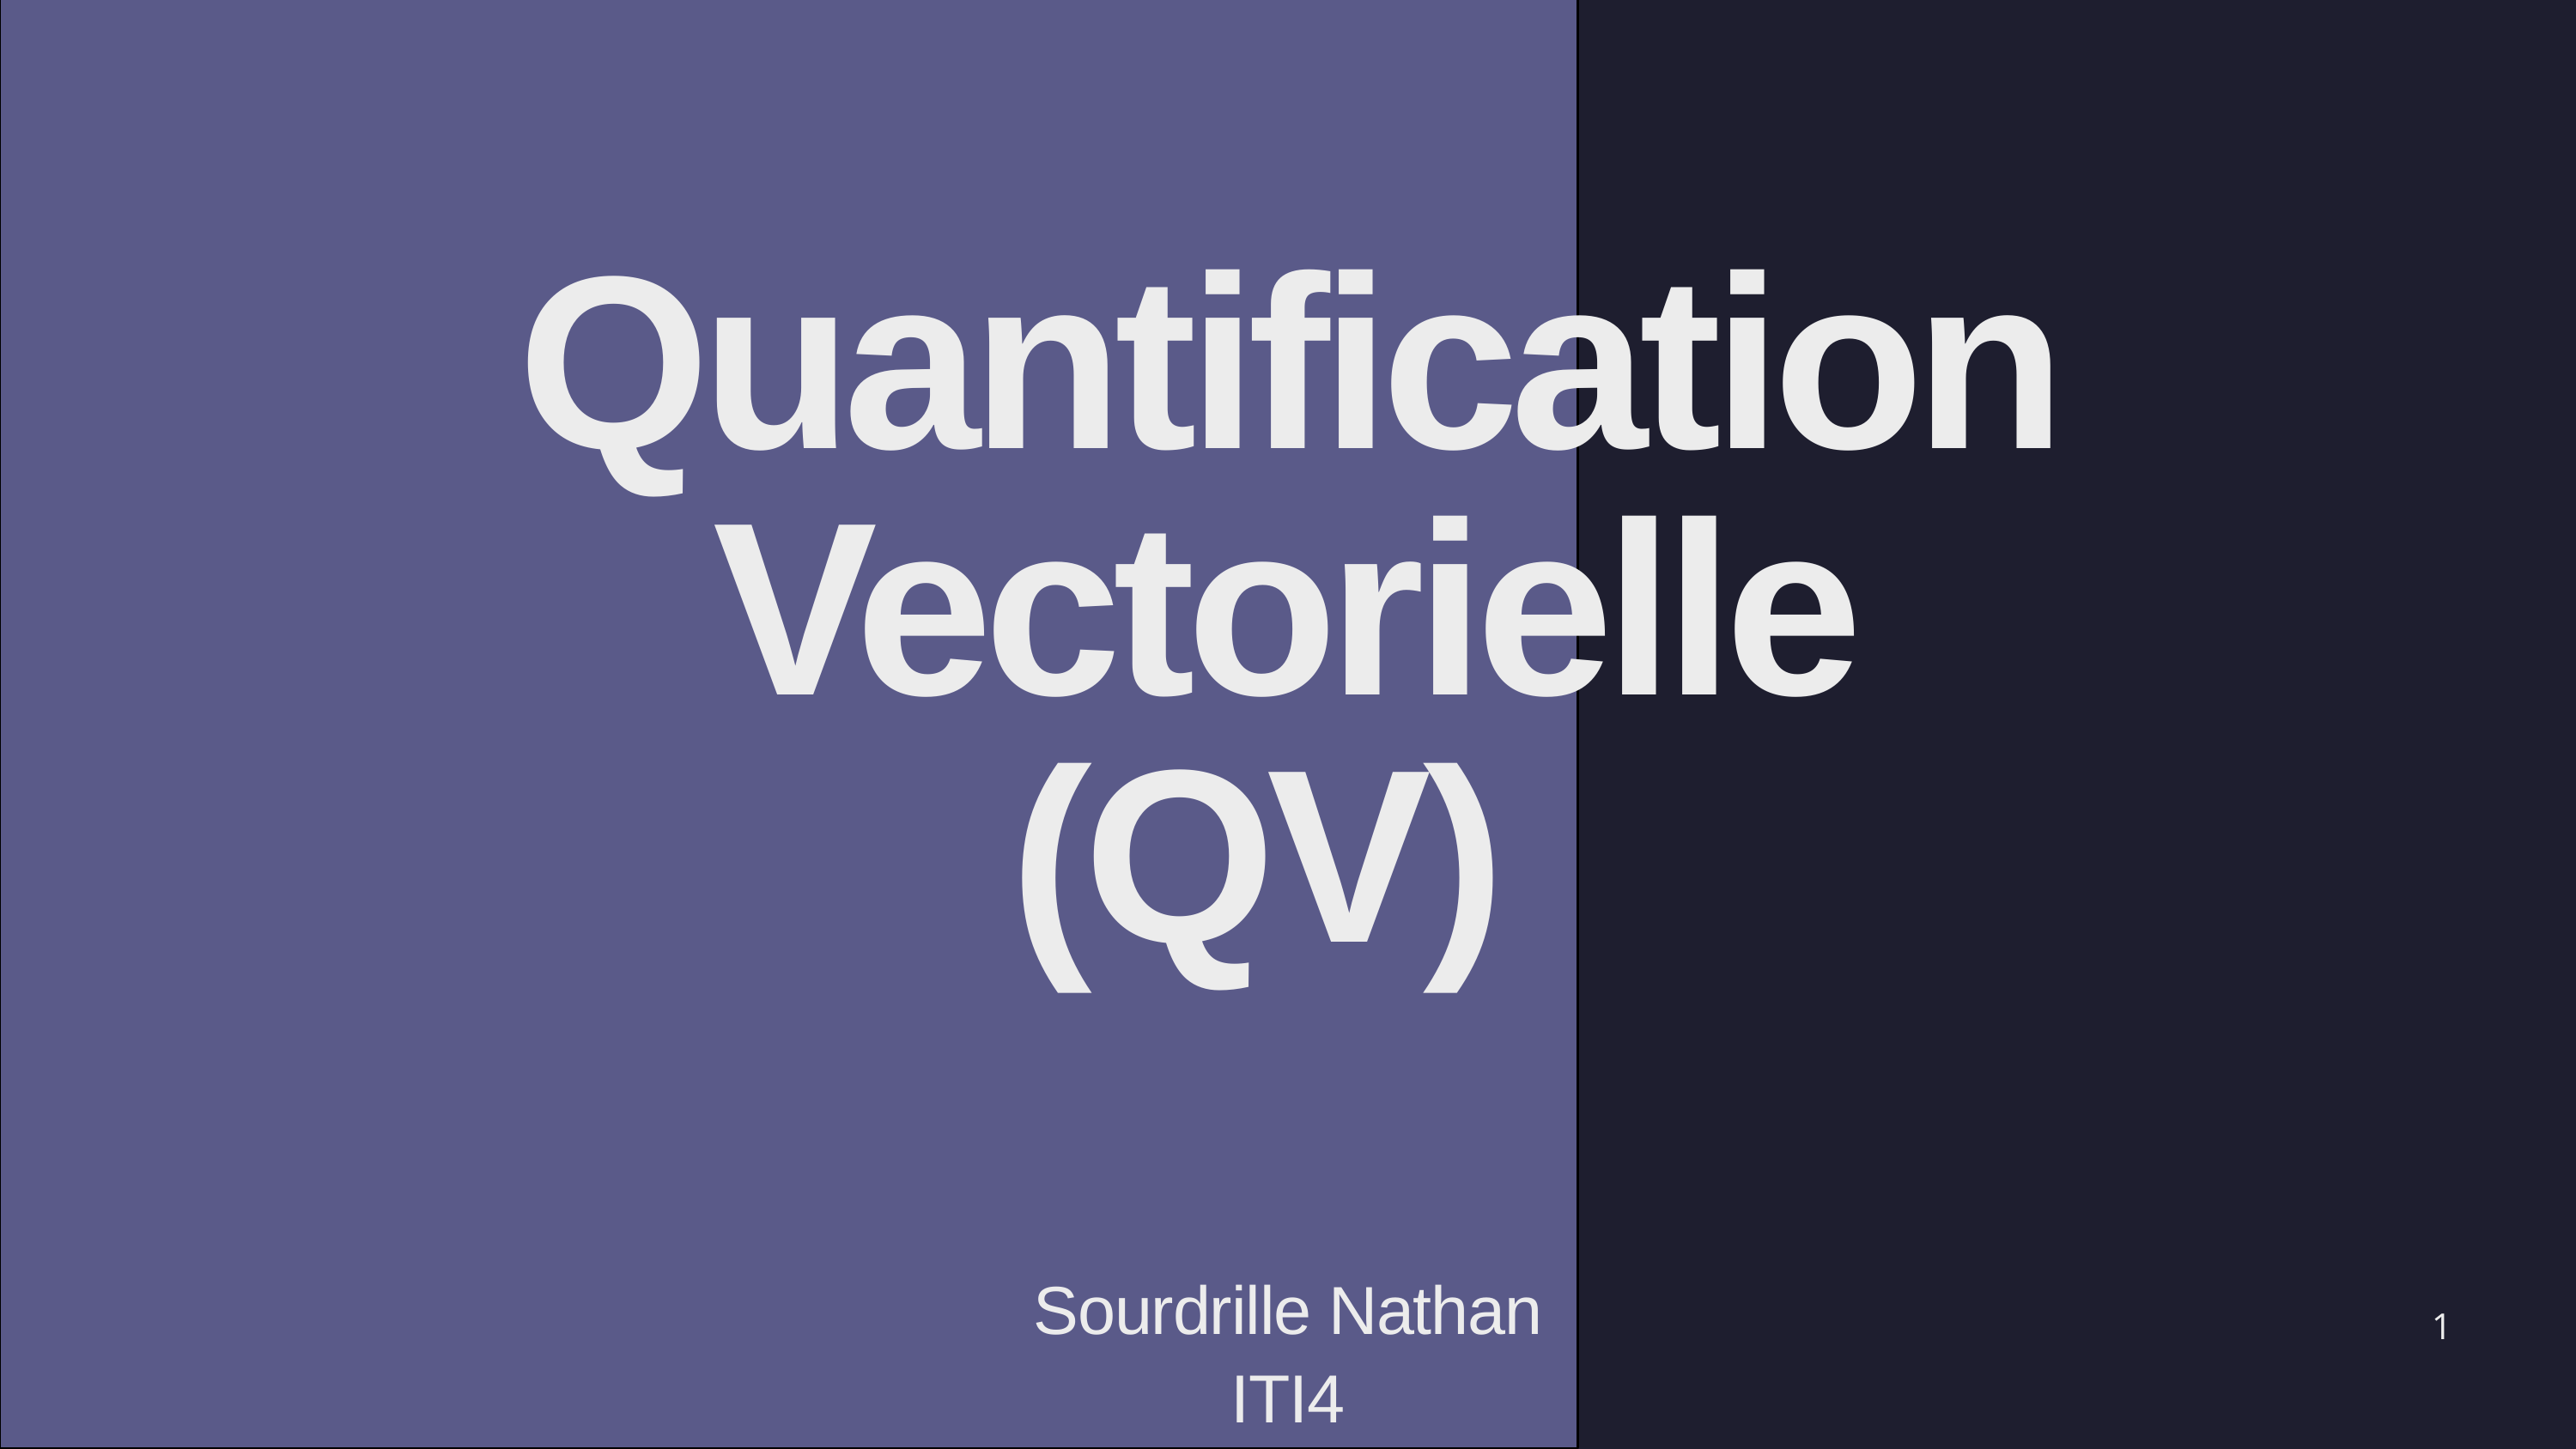

Quantification Vectorielle
(QV)

Sourdrille Nathan
ITI4
1